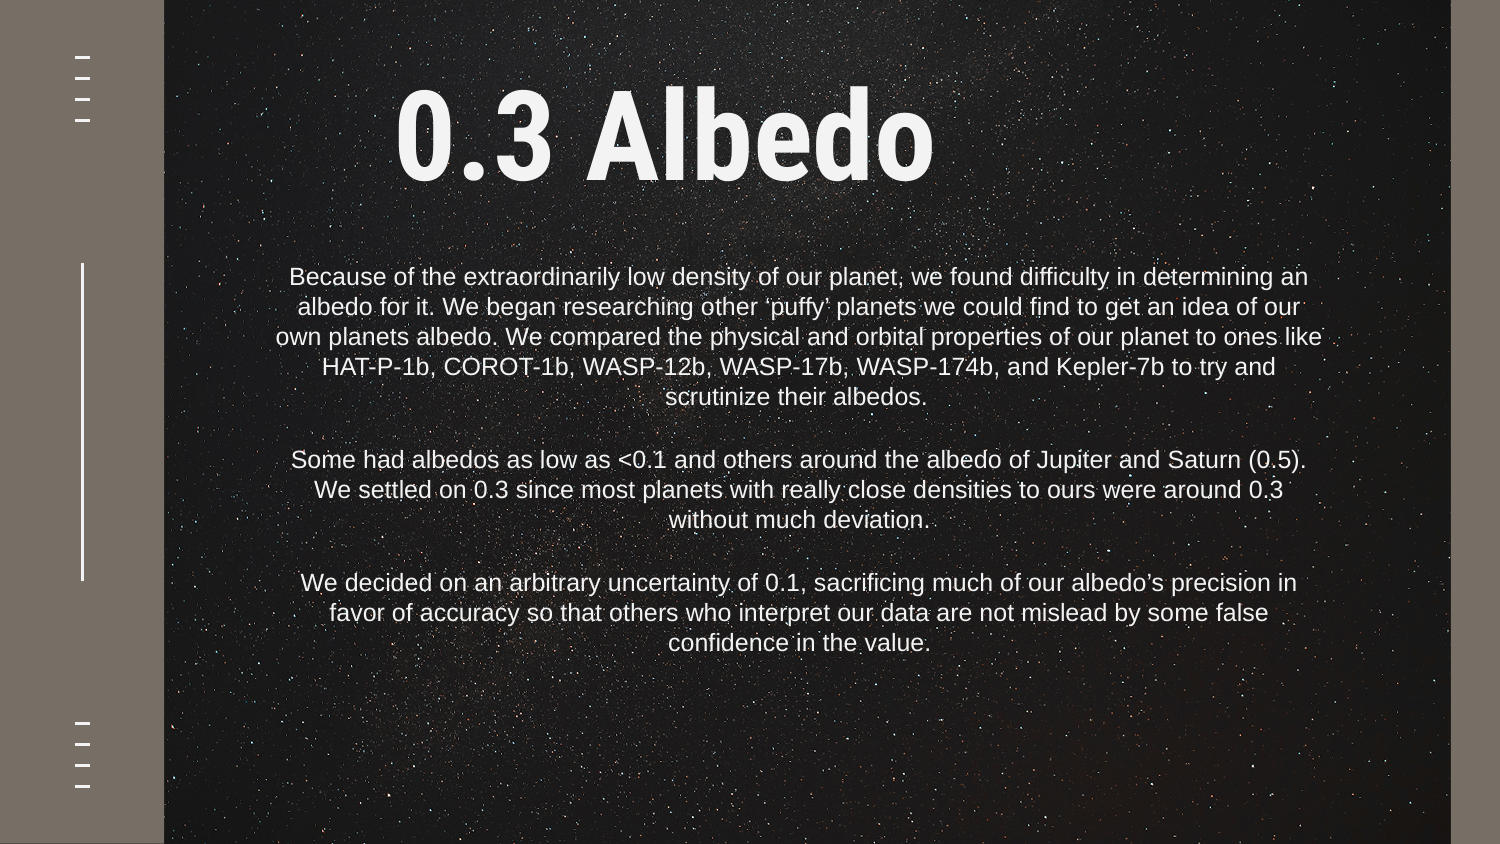

# 0.3 Albedo
Because of the extraordinarily low density of our planet, we found difficulty in determining an albedo for it. We began researching other ‘puffy’ planets we could find to get an idea of our own planets albedo. We compared the physical and orbital properties of our planet to ones like HAT-P-1b, COROT-1b, WASP-12b, WASP-17b, WASP-174b, and Kepler-7b to try and scrutinize their albedos.
Some had albedos as low as <0.1 and others around the albedo of Jupiter and Saturn (0.5). We settled on 0.3 since most planets with really close densities to ours were around 0.3 without much deviation.
We decided on an arbitrary uncertainty of 0.1, sacrificing much of our albedo’s precision in favor of accuracy so that others who interpret our data are not mislead by some false confidence in the value.